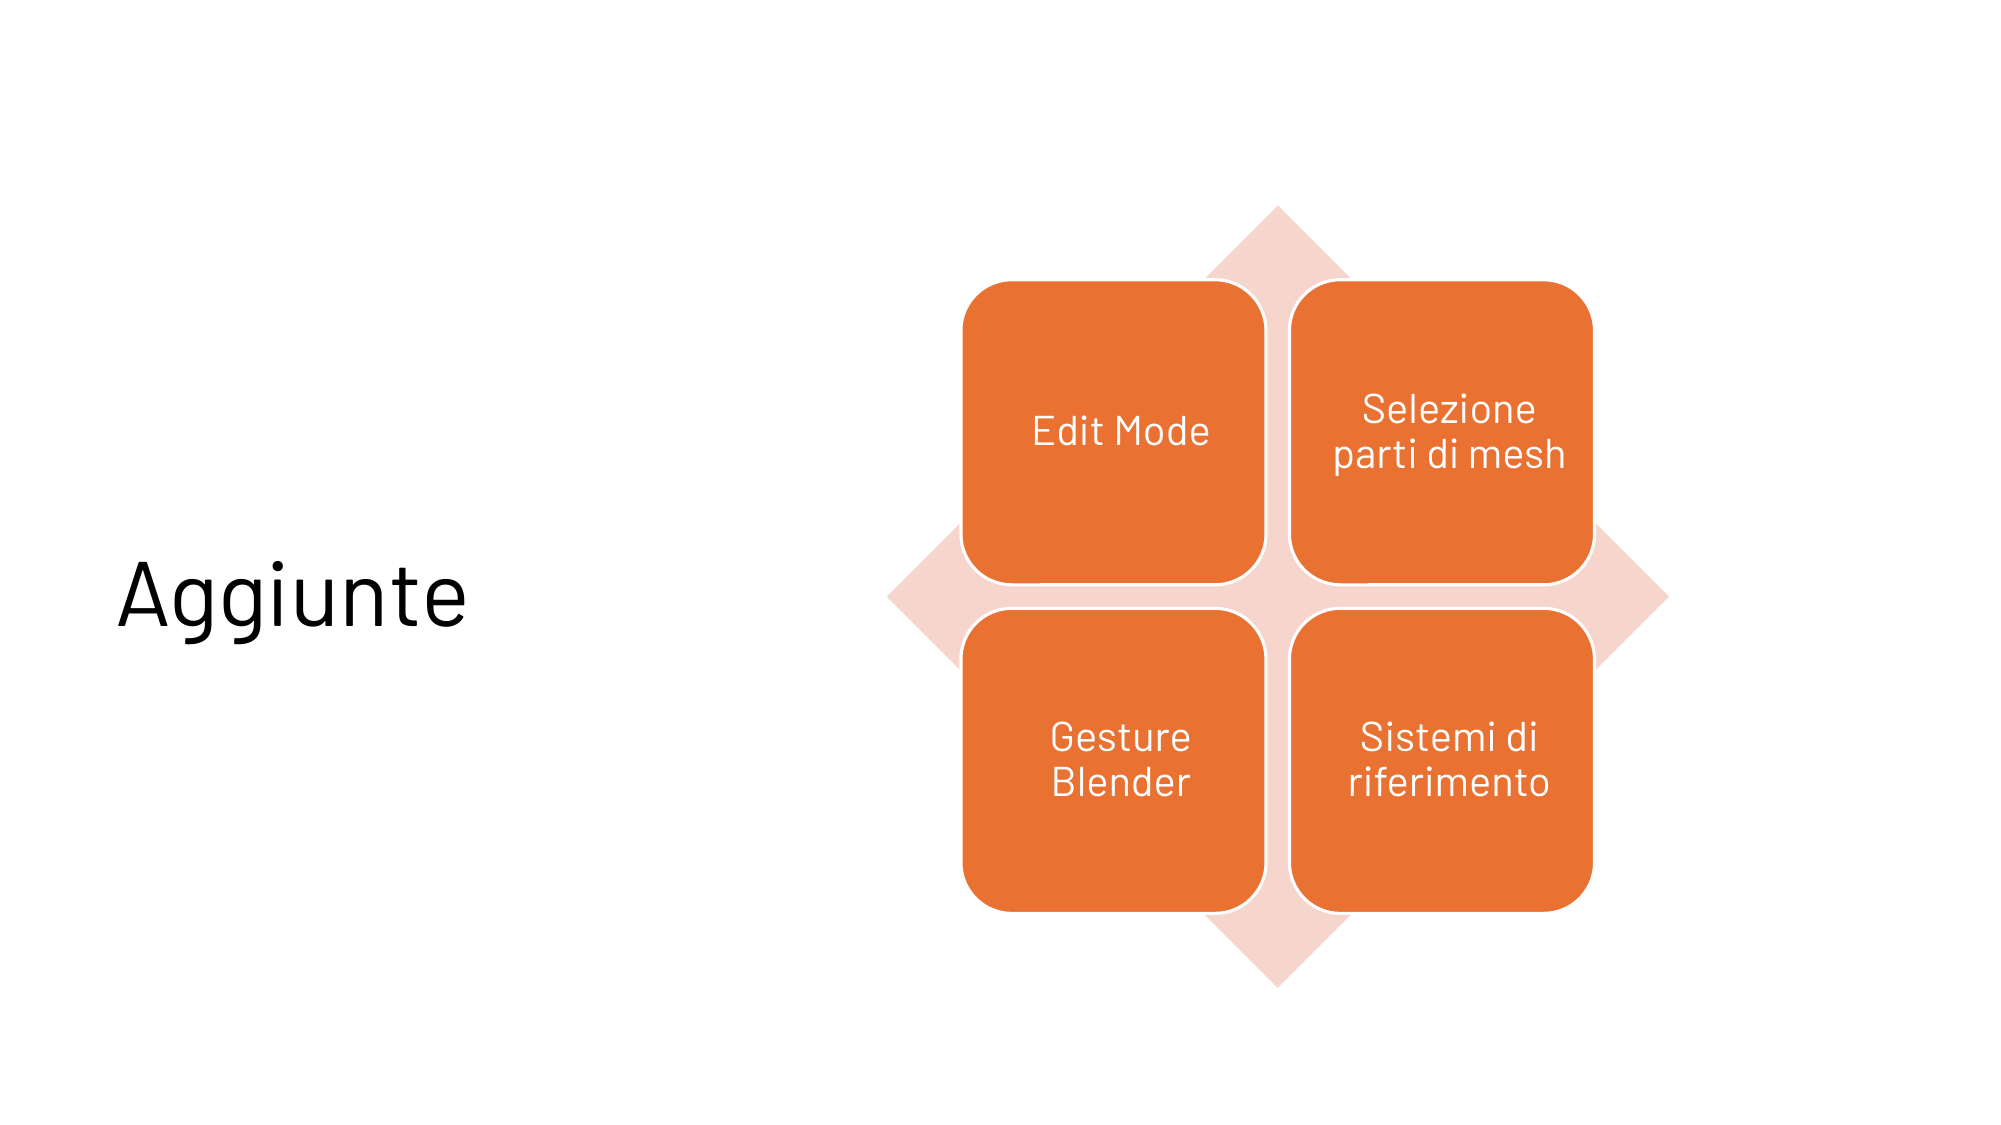

# Aggiunte
Edit Mode
Selezione parti di mesh
Gesture Blender
Sistemi di riferimento
5